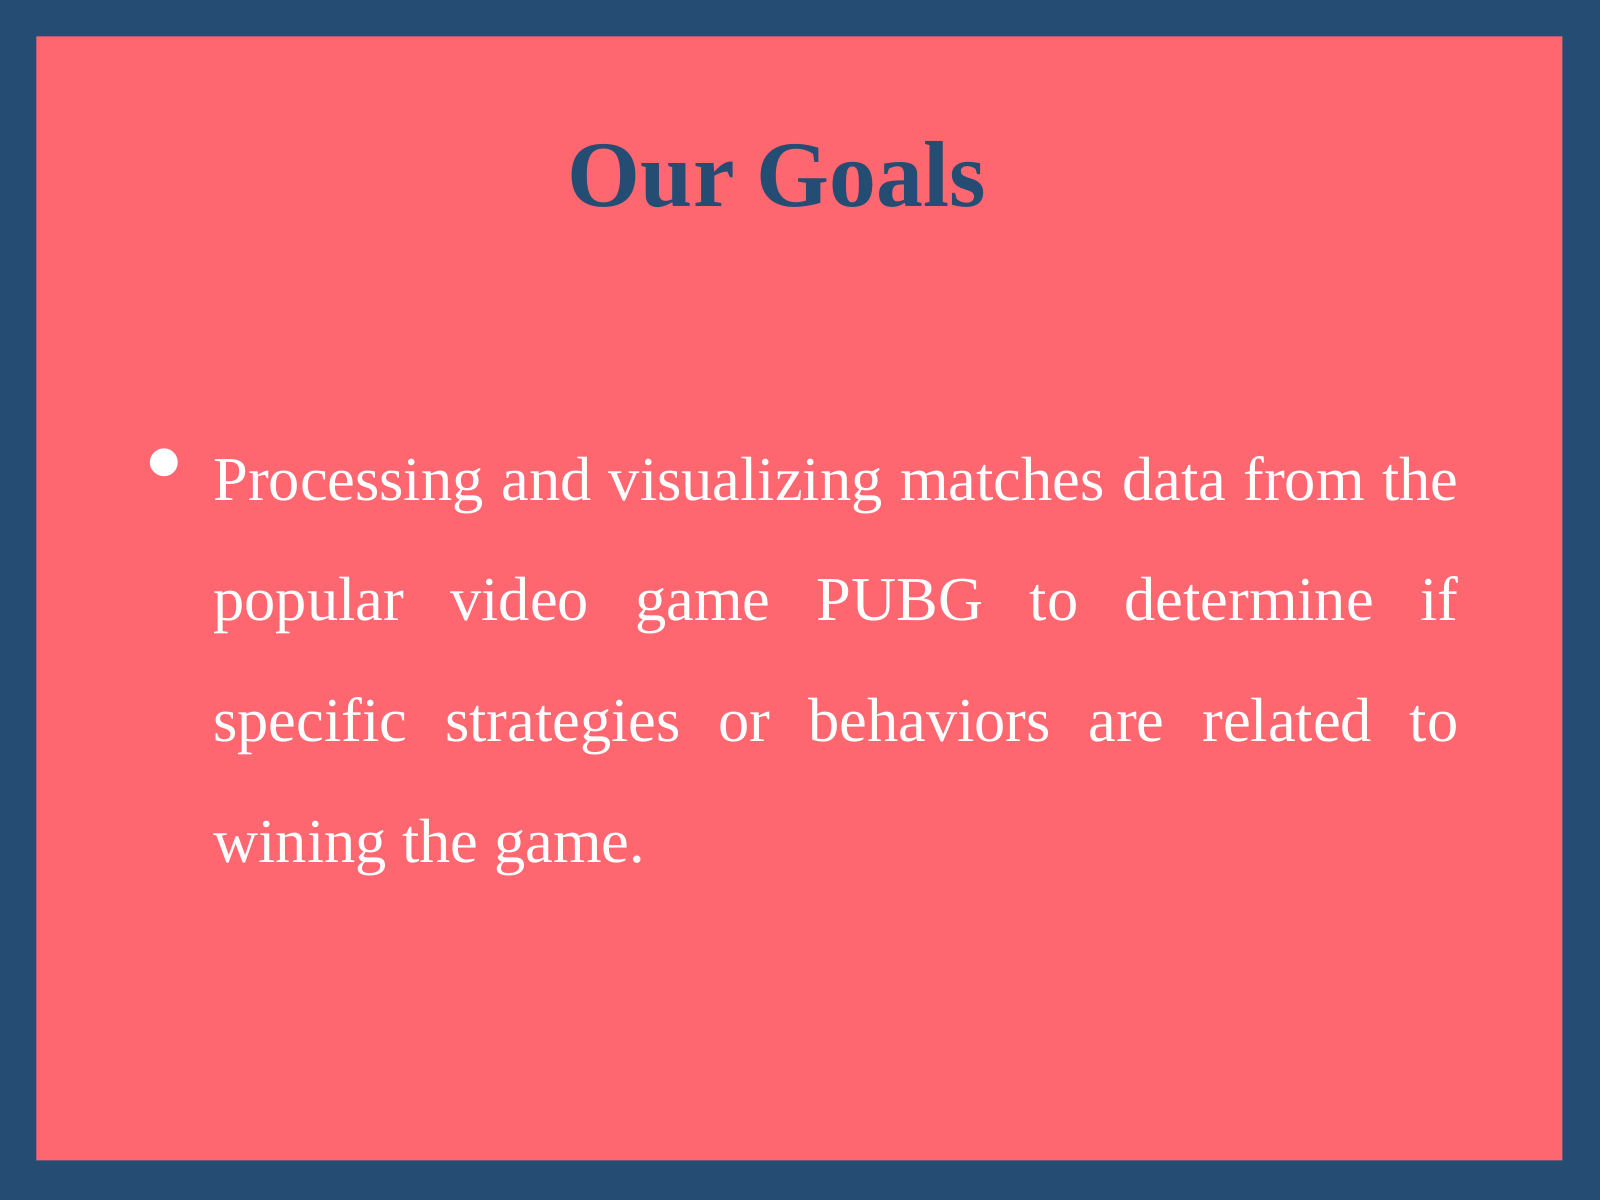

Processing and visualizing matches data from the popular video game PUBG to determine if specific strategies or behaviors are related to wining the game.

Our Goals